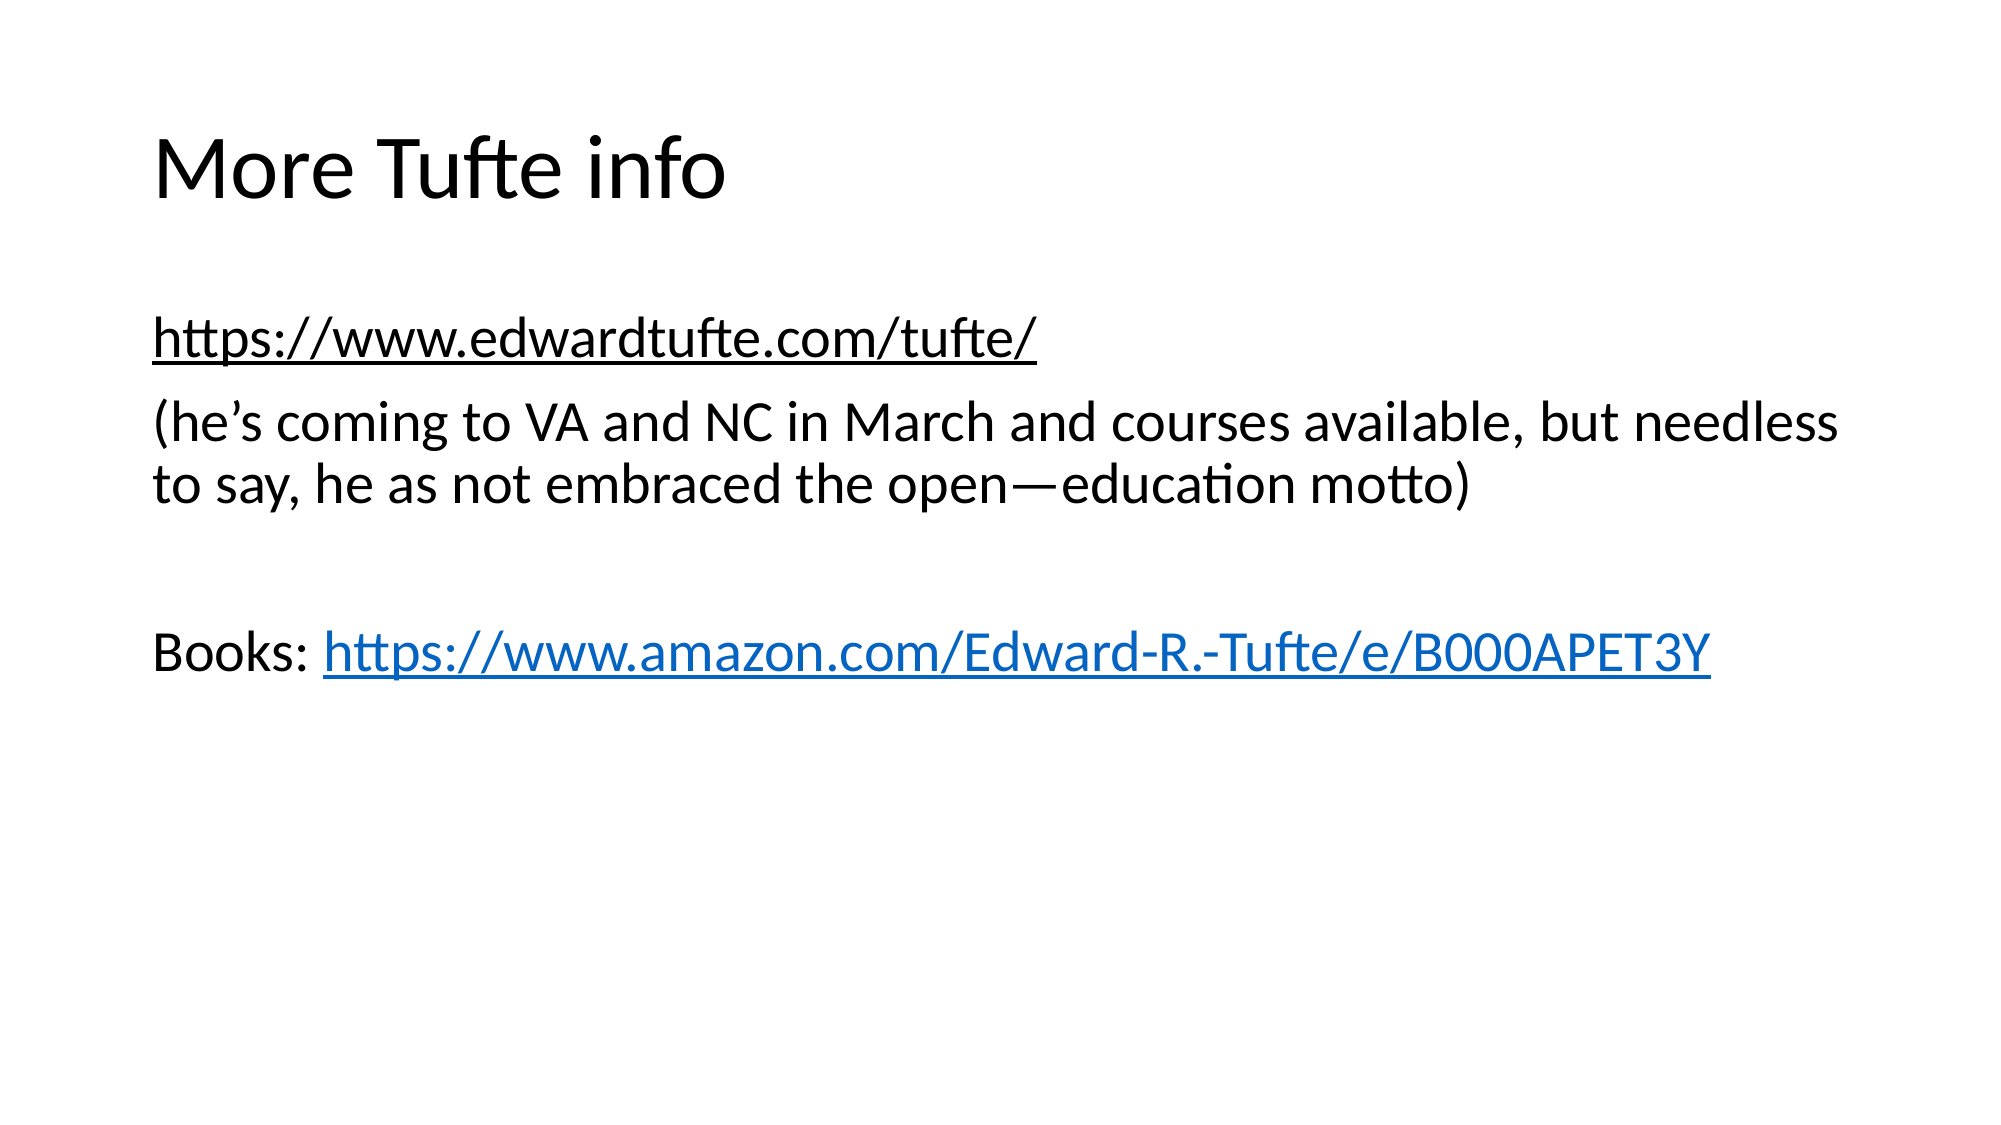

# More Tufte info
https://www.edwardtufte.com/tufte/
(he’s coming to VA and NC in March and courses available, but needless to say, he as not embraced the open—education motto)

Books: https://www.amazon.com/Edward-R.-Tufte/e/B000APET3Y